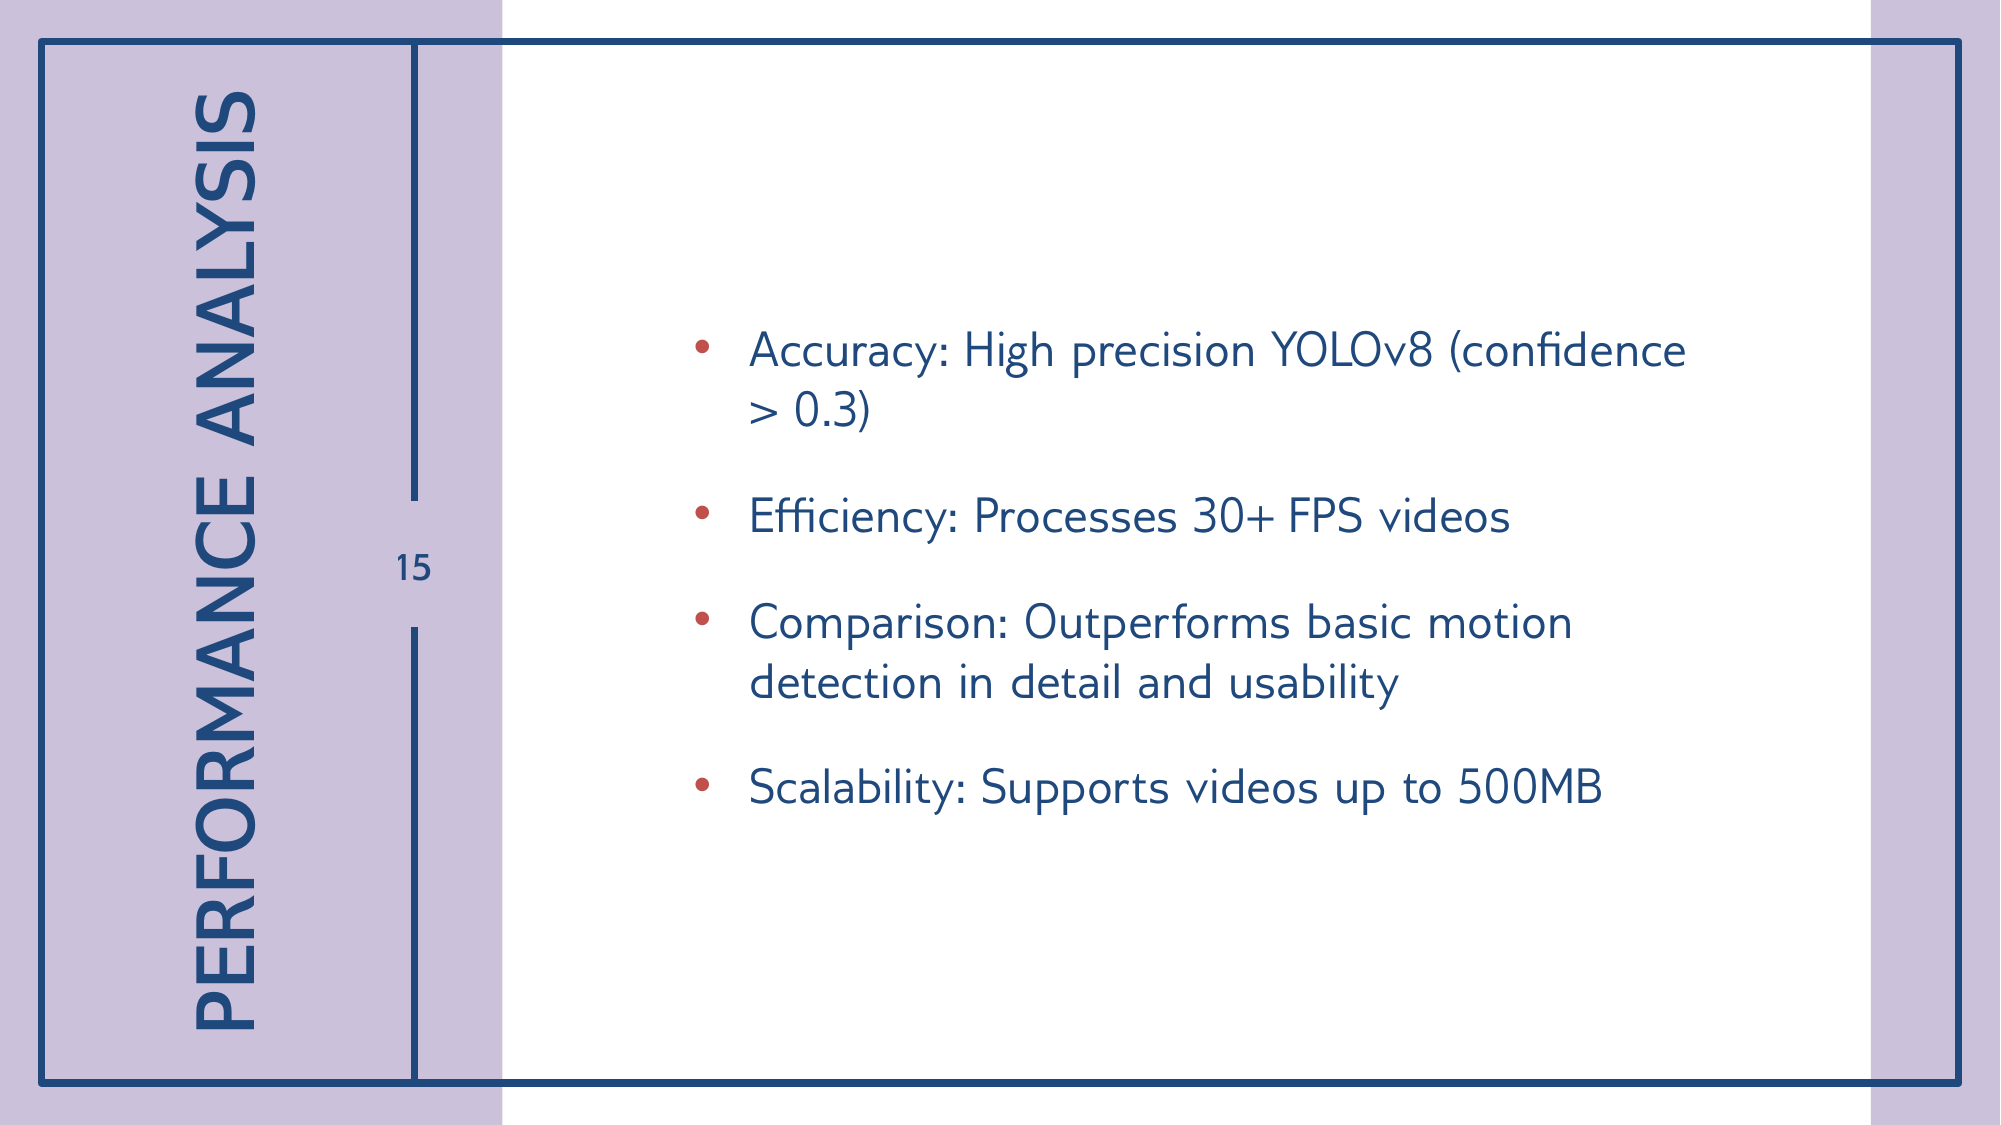

Accuracy: High precision YOLOv8 (confidence > 0.3)
Efficiency: Processes 30+ FPS videos
Comparison: Outperforms basic motion detection in detail and usability
Scalability: Supports videos up to 500MB
# Performance Analysis
15